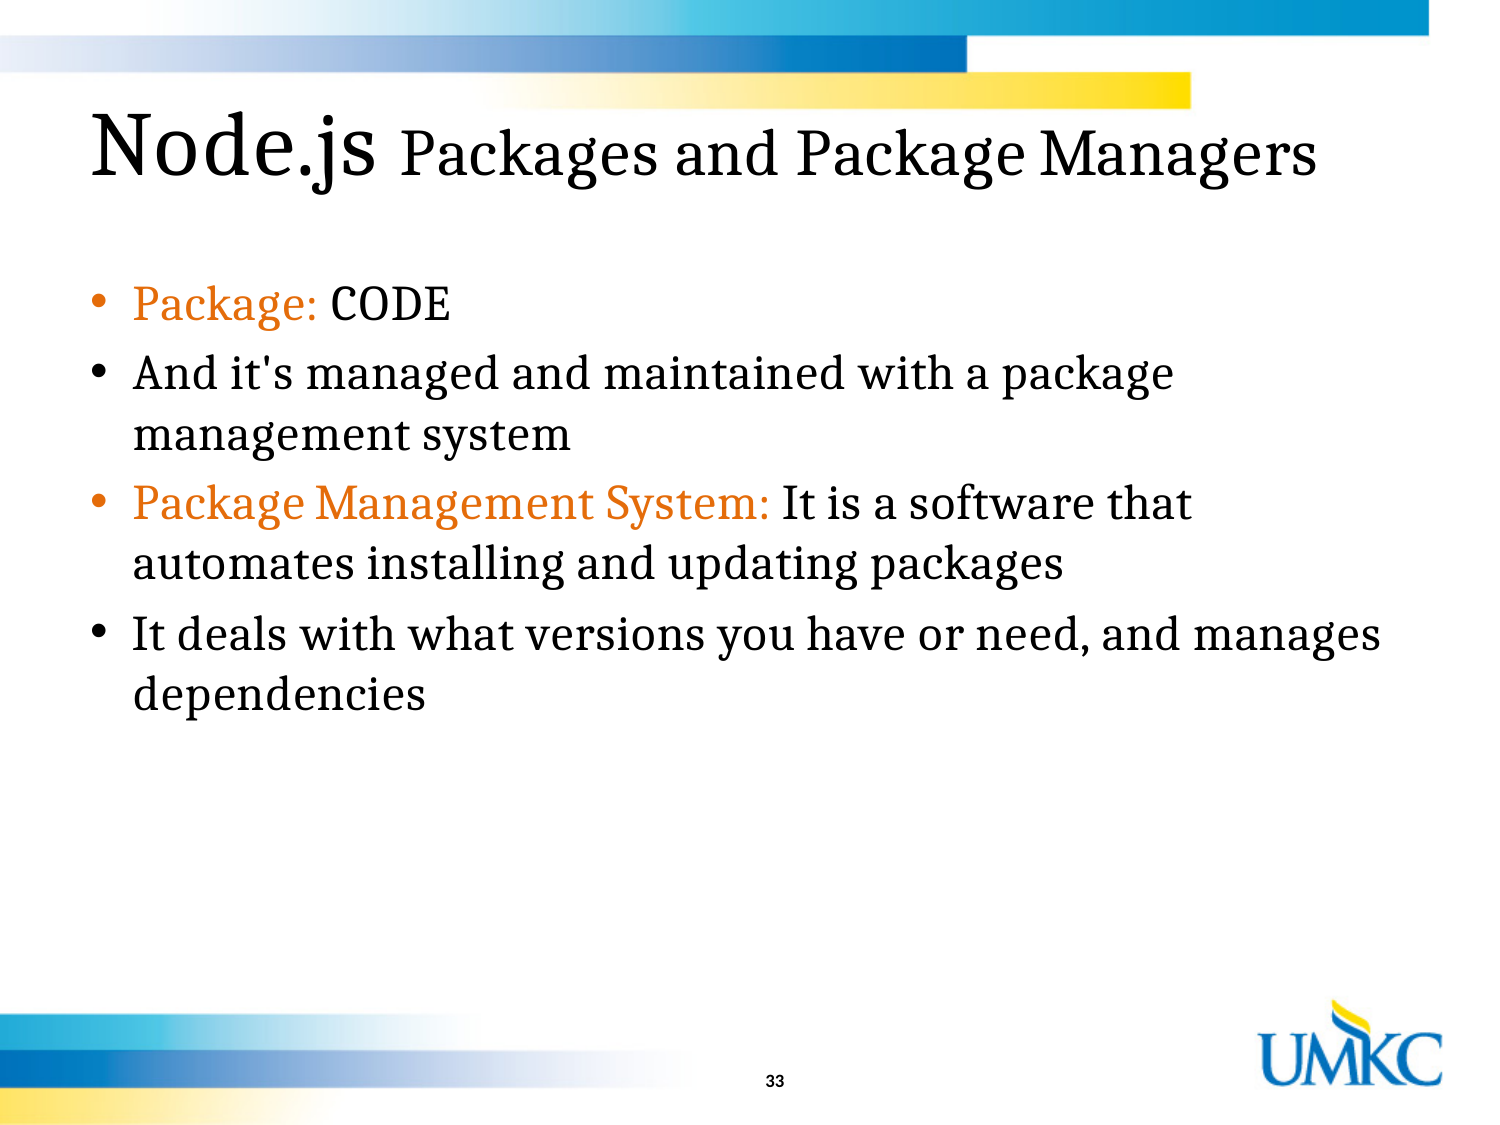

# Node.js Packages and Package Managers
Package: CODE
And it's managed and maintained with a package management system
Package Management System: It is a software that automates installing and updating packages
It deals with what versions you have or need, and manages dependencies
33